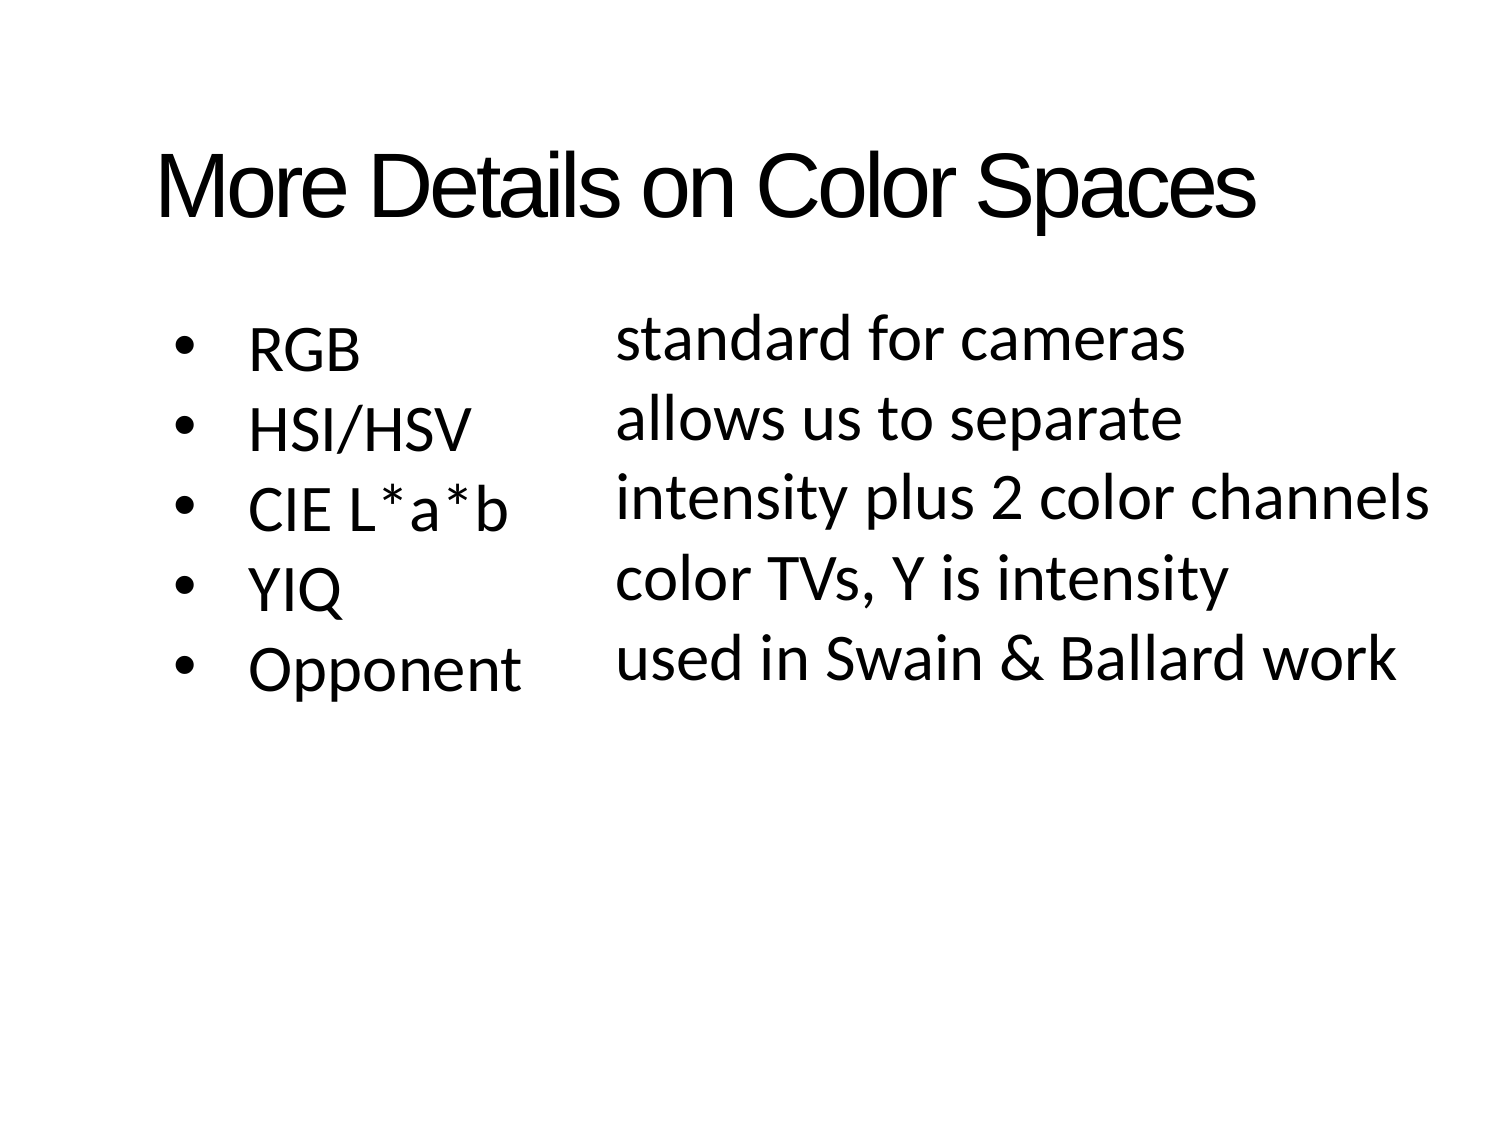

# More Details on Color Spaces
standard for cameras
allows us to separate
intensity plus 2 color channels
color TVs, Y is intensity
used in Swain & Ballard work
RGB
HSI/HSV
CIE L*a*b
YIQ
Opponent